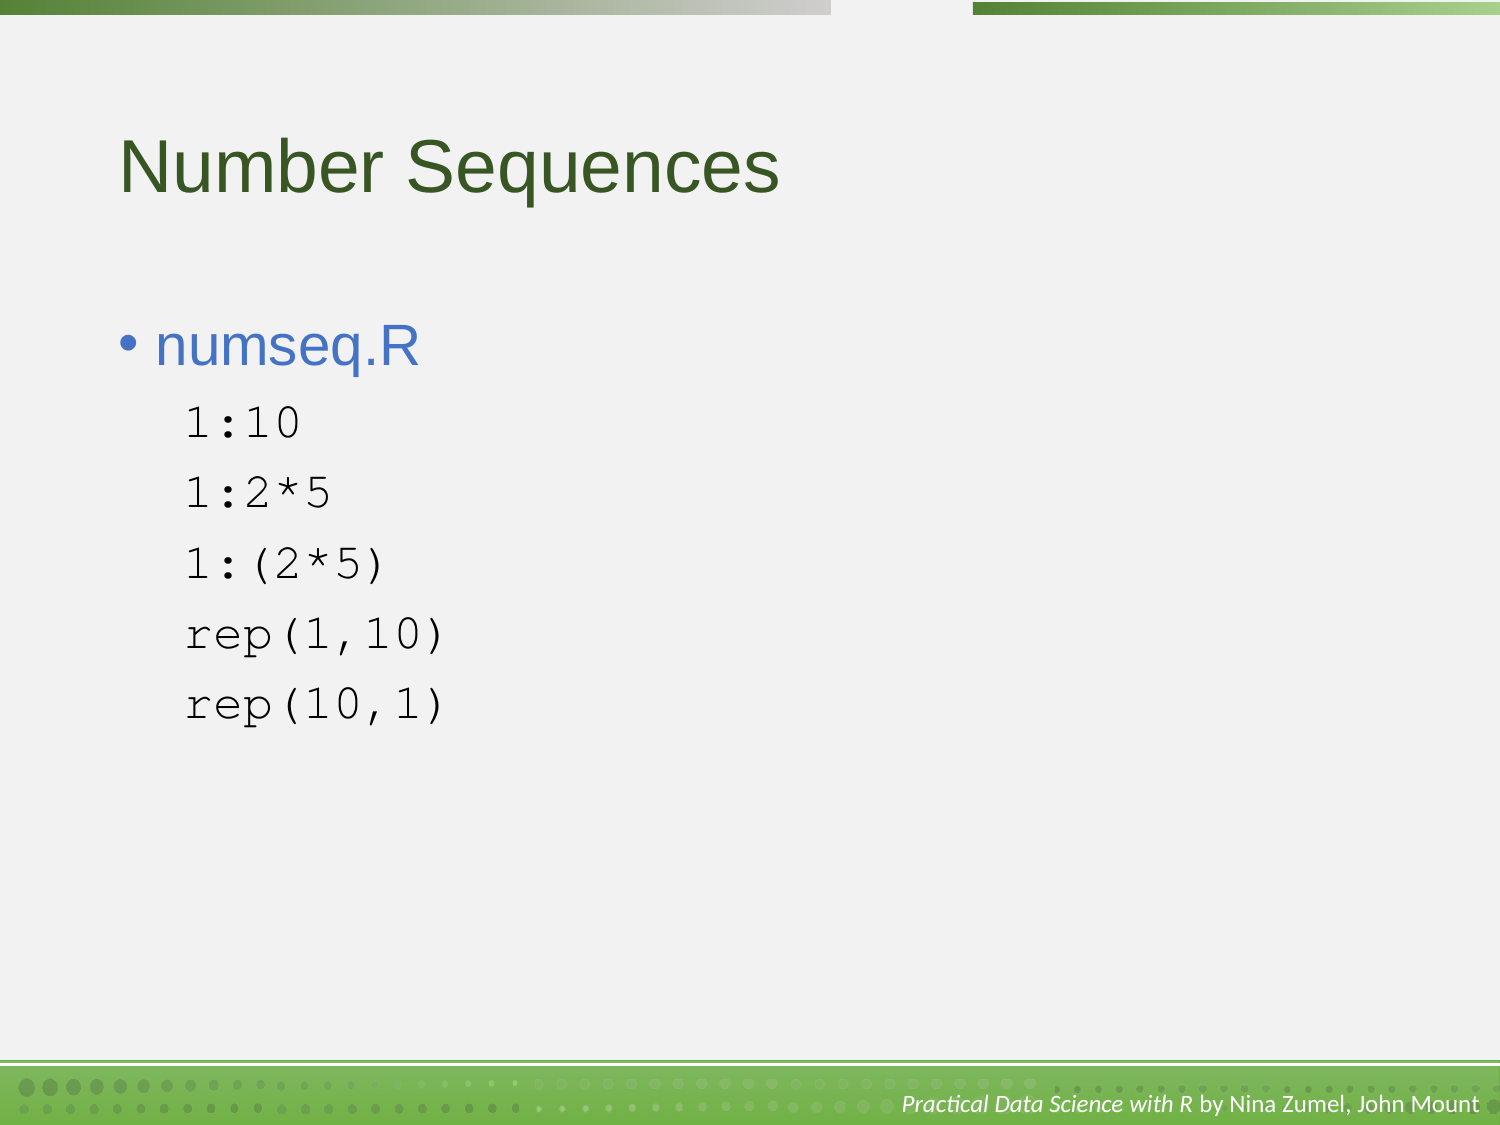

# Number Sequences
numseq.R
1:10
1:2*5
1:(2*5)
rep(1,10)
rep(10,1)

Practical Data Science with R by Nina Zumel, John Mount